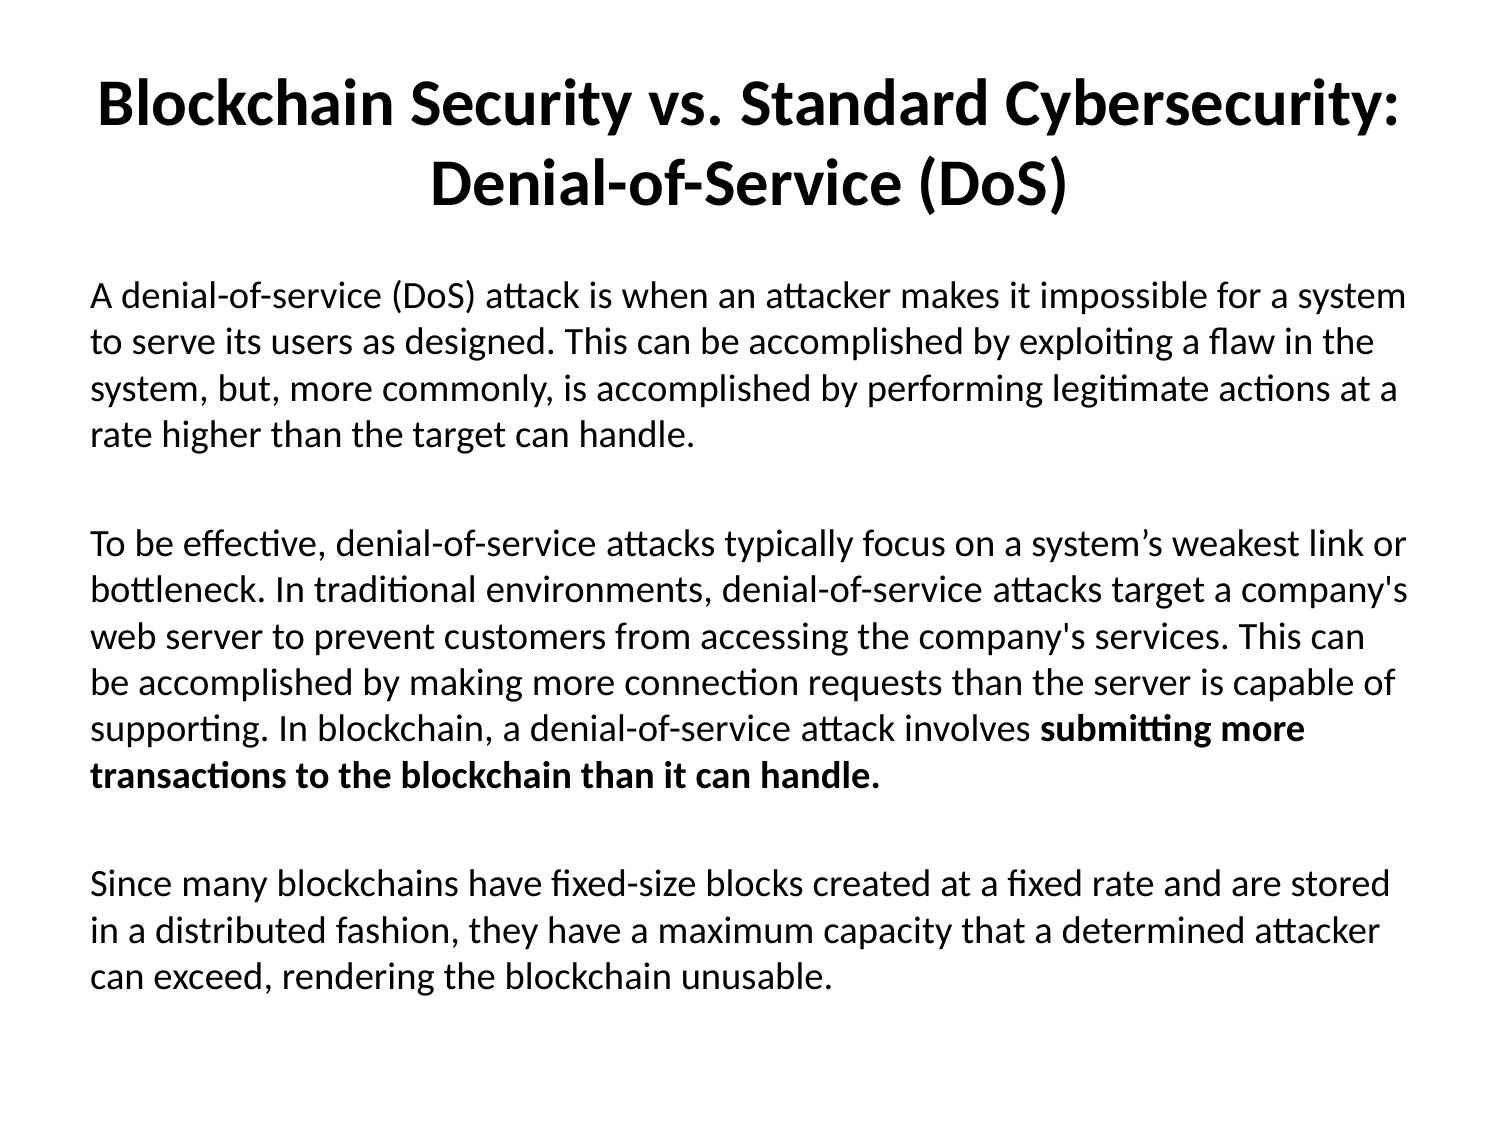

# Blockchain Security vs. Standard Cybersecurity: Denial-of-Service (DoS)
A denial-of-service (DoS) attack is when an attacker makes it impossible for a system to serve its users as designed. This can be accomplished by exploiting a flaw in the system, but, more commonly, is accomplished by performing legitimate actions at a rate higher than the target can handle.

To be effective, denial-of-service attacks typically focus on a system’s weakest link or bottleneck. In traditional environments, denial-of-service attacks target a company's web server to prevent customers from accessing the company's services. This can be accomplished by making more connection requests than the server is capable of supporting. In blockchain, a denial-of-service attack involves submitting more transactions to the blockchain than it can handle.

Since many blockchains have fixed-size blocks created at a fixed rate and are stored in a distributed fashion, they have a maximum capacity that a determined attacker can exceed, rendering the blockchain unusable.